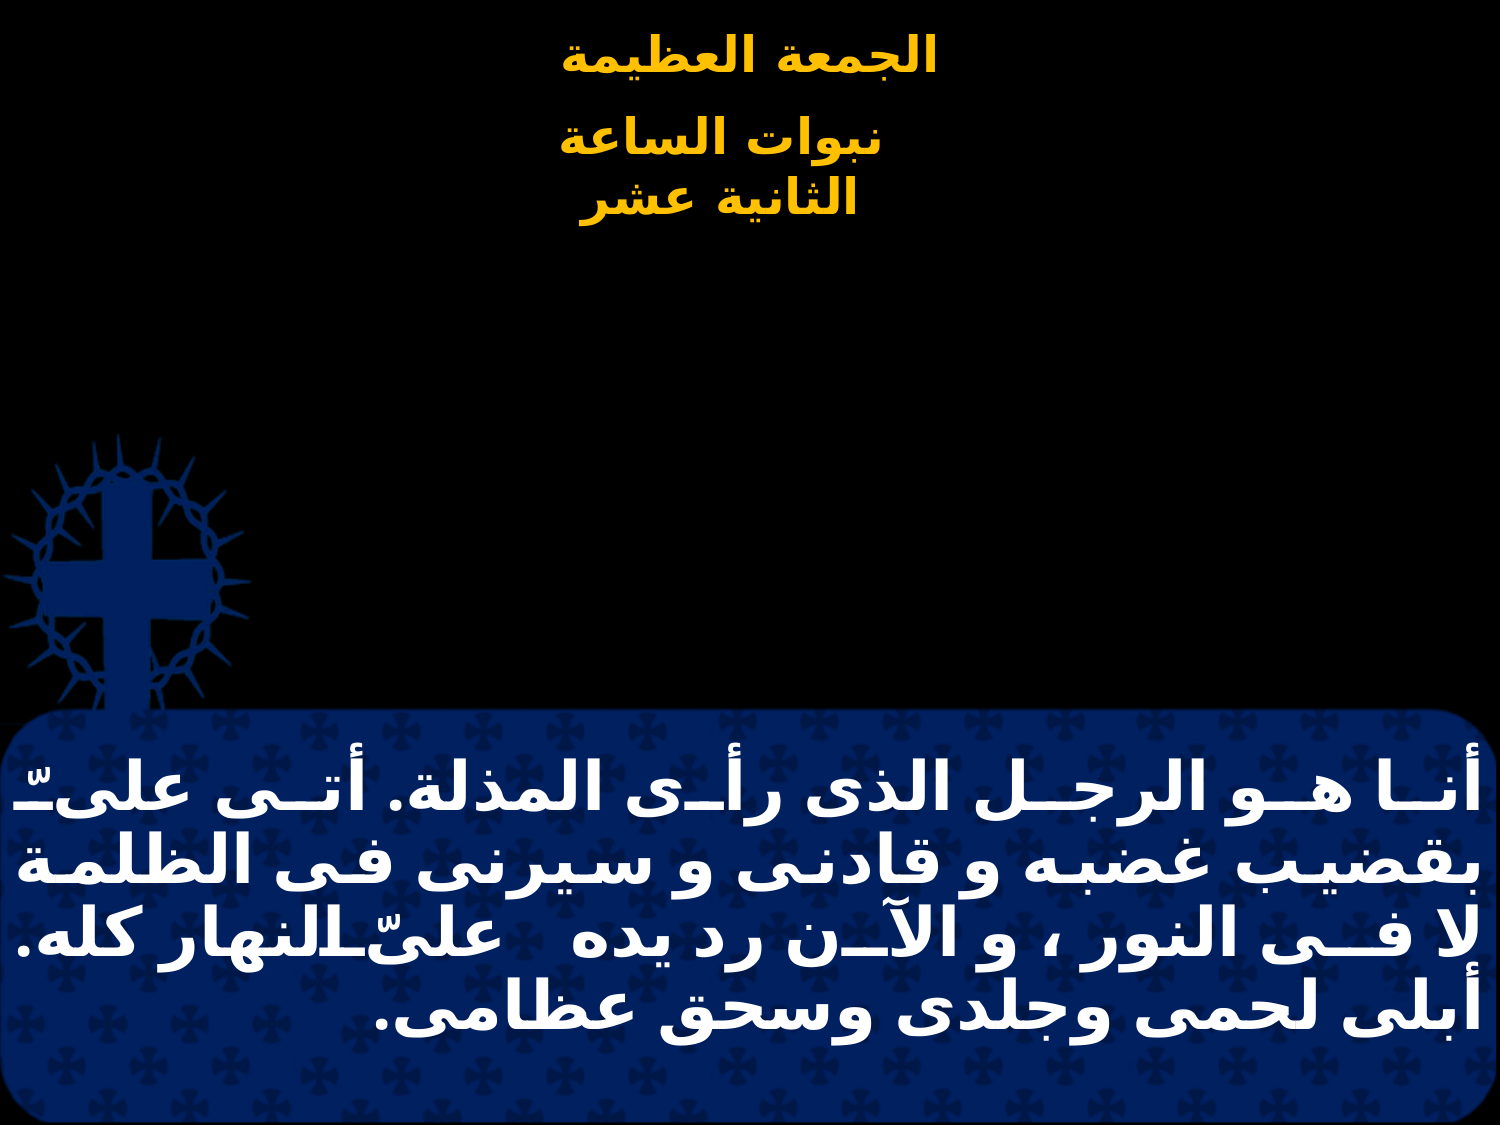

# أنا هو الرجل الذى رأى المذلة. أتى علىّ بقضيب غضبه و قادنى و سيرنى فى الظلمة لا فى النور ، و الآن رد يده علىّ النهار كله. أبلى لحمى وجلدى وسحق عظامى.